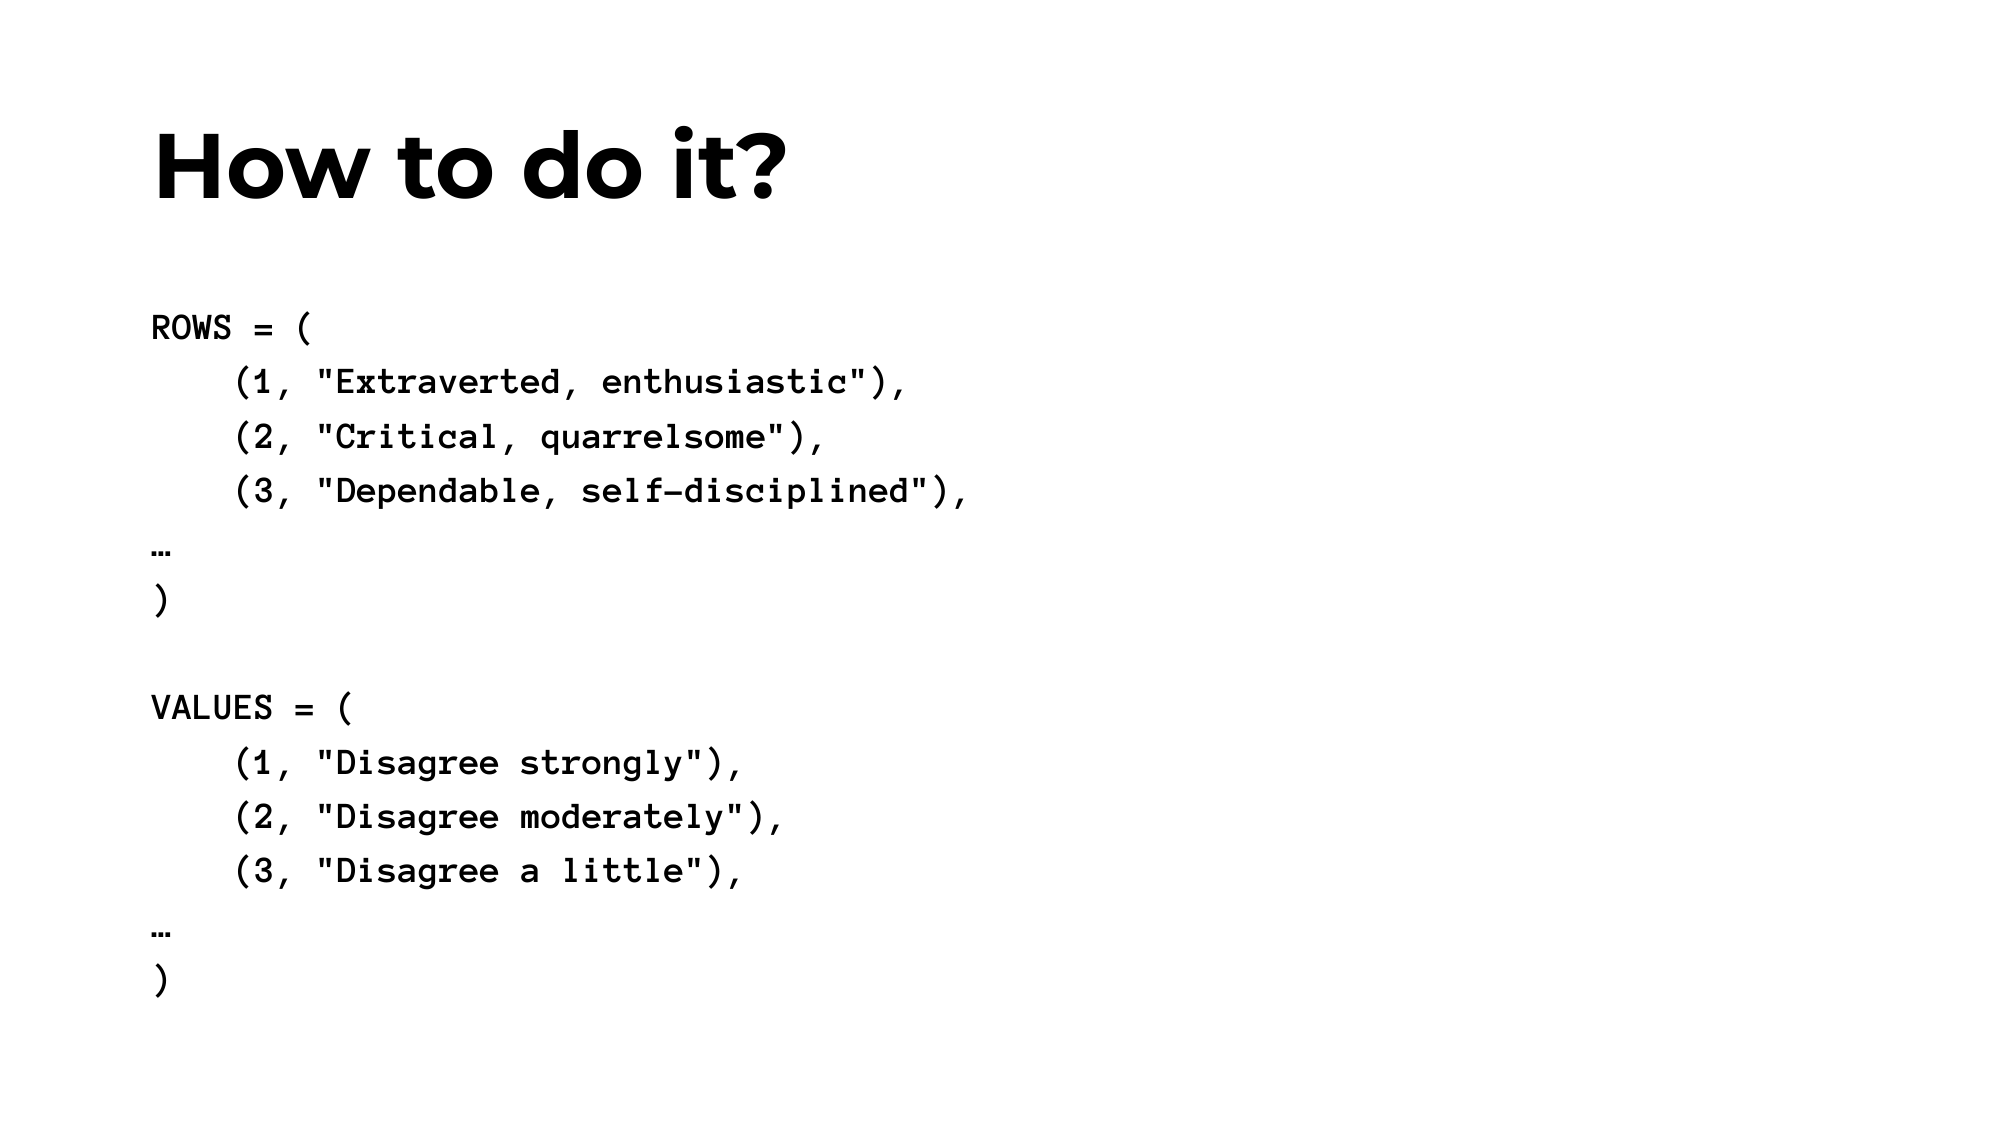

# How to do it?
ROWS = (
    (1, "Extraverted, enthusiastic"),
    (2, "Critical, quarrelsome"),
    (3, "Dependable, self-disciplined"),
…
)

VALUES = (
    (1, "Disagree strongly"),
    (2, "Disagree moderately"),
    (3, "Disagree a little"),
…
)